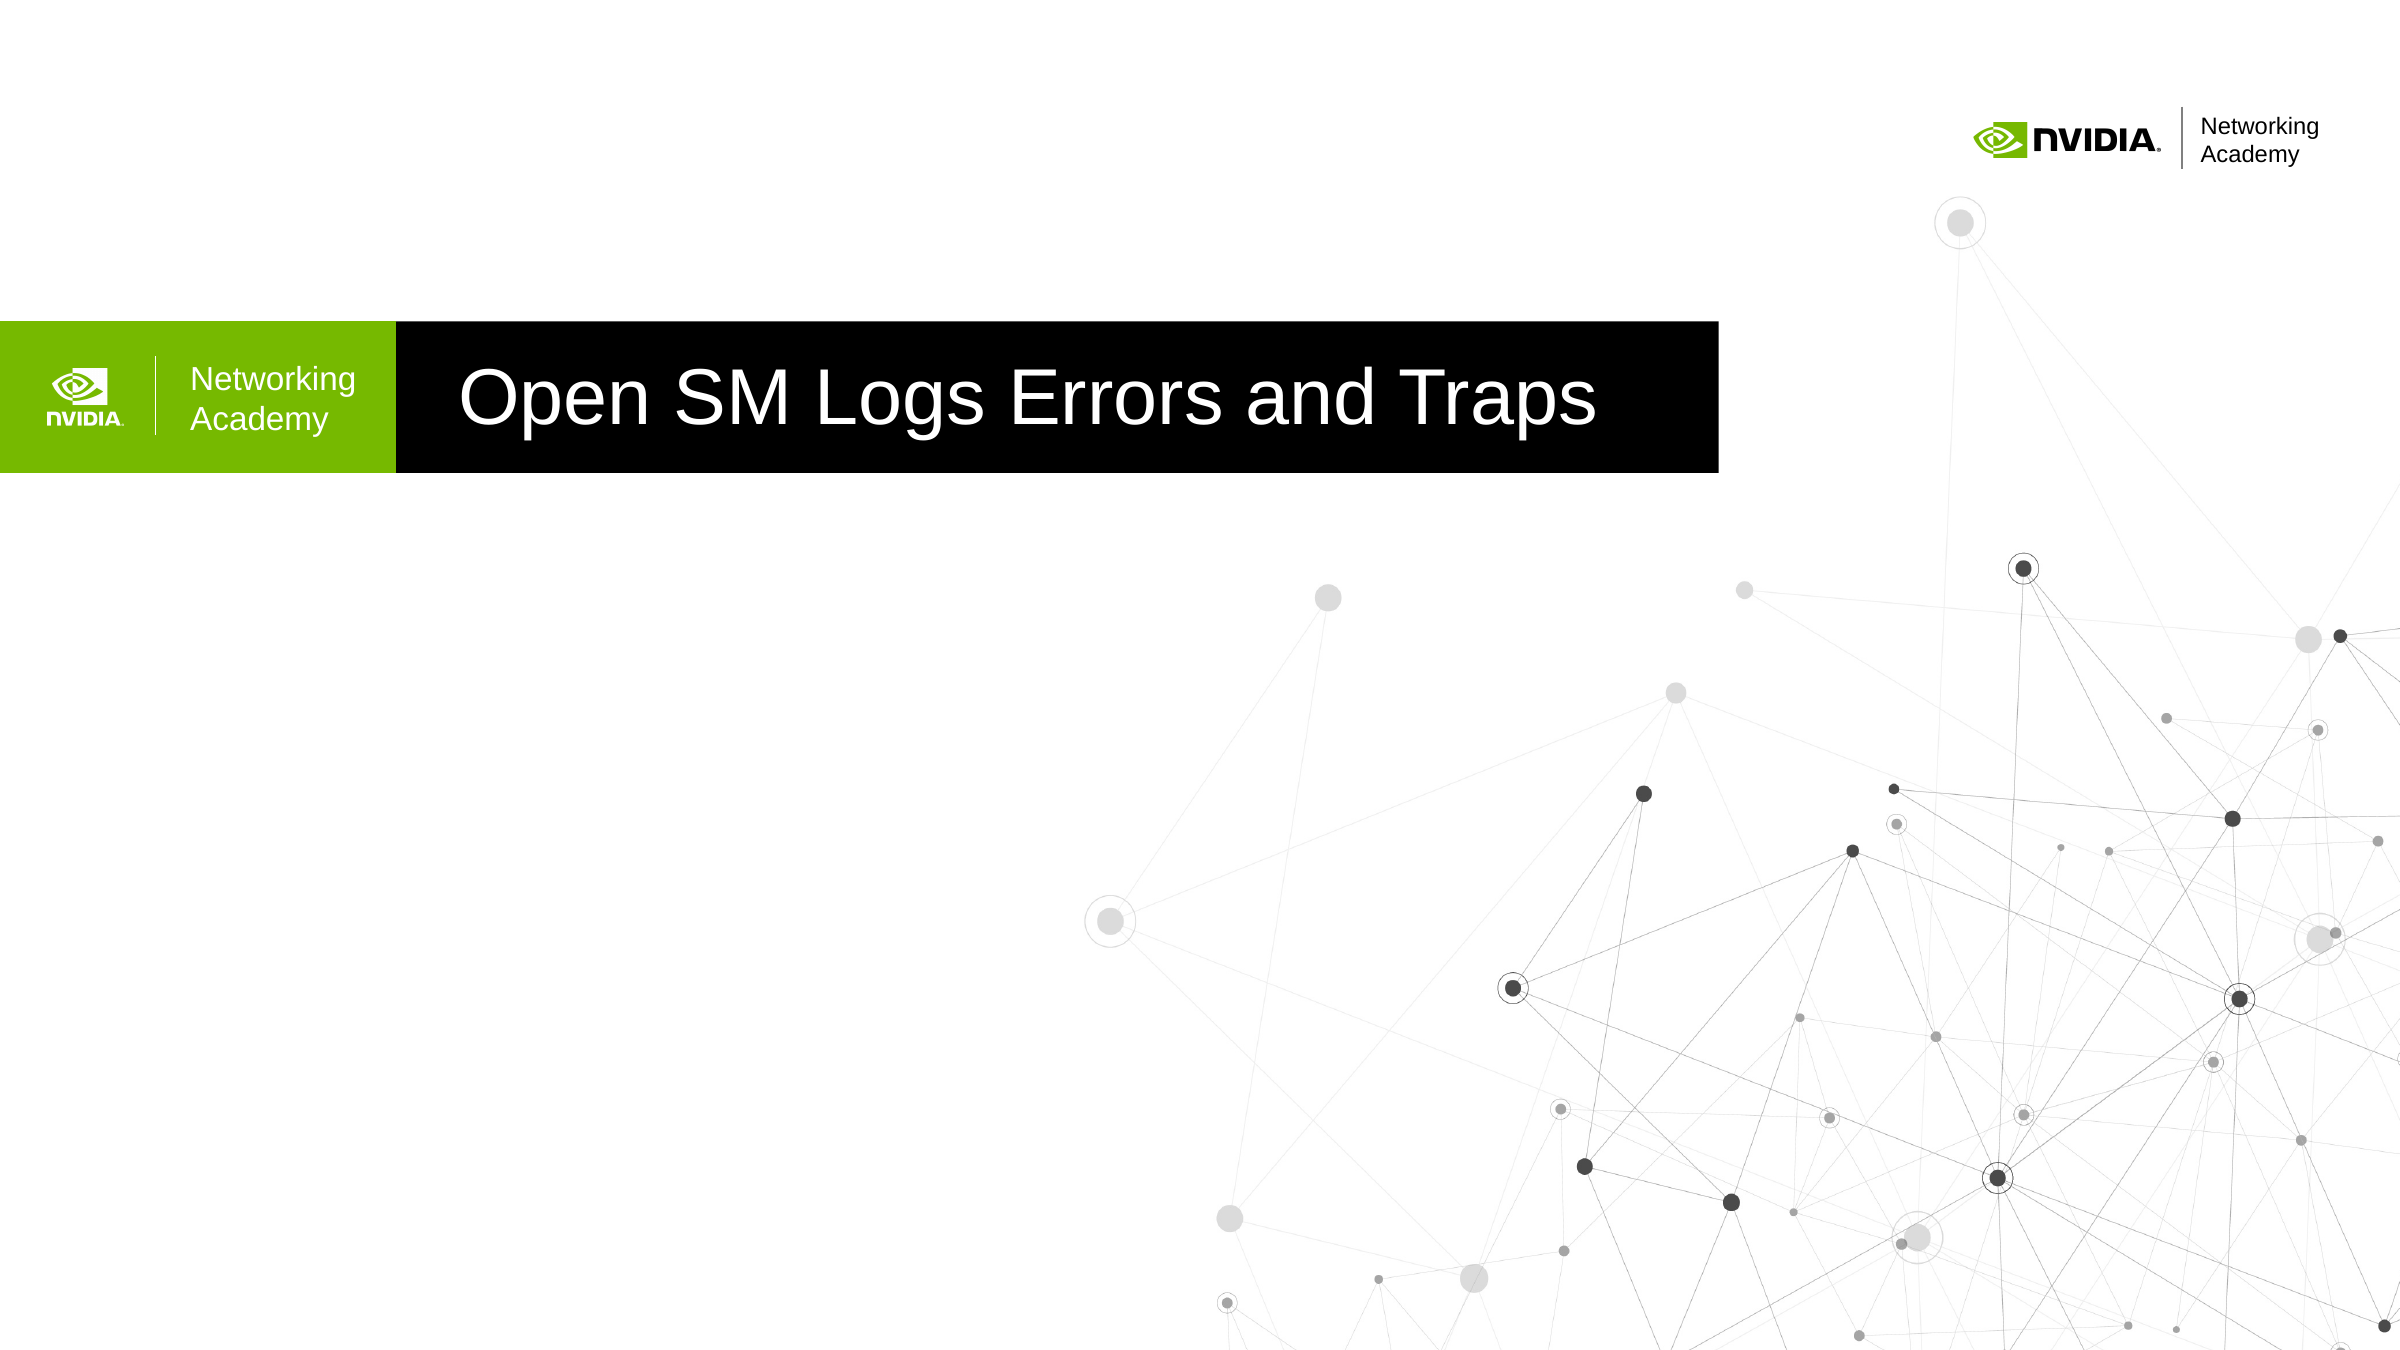

# Open SM Logs Errors and Traps